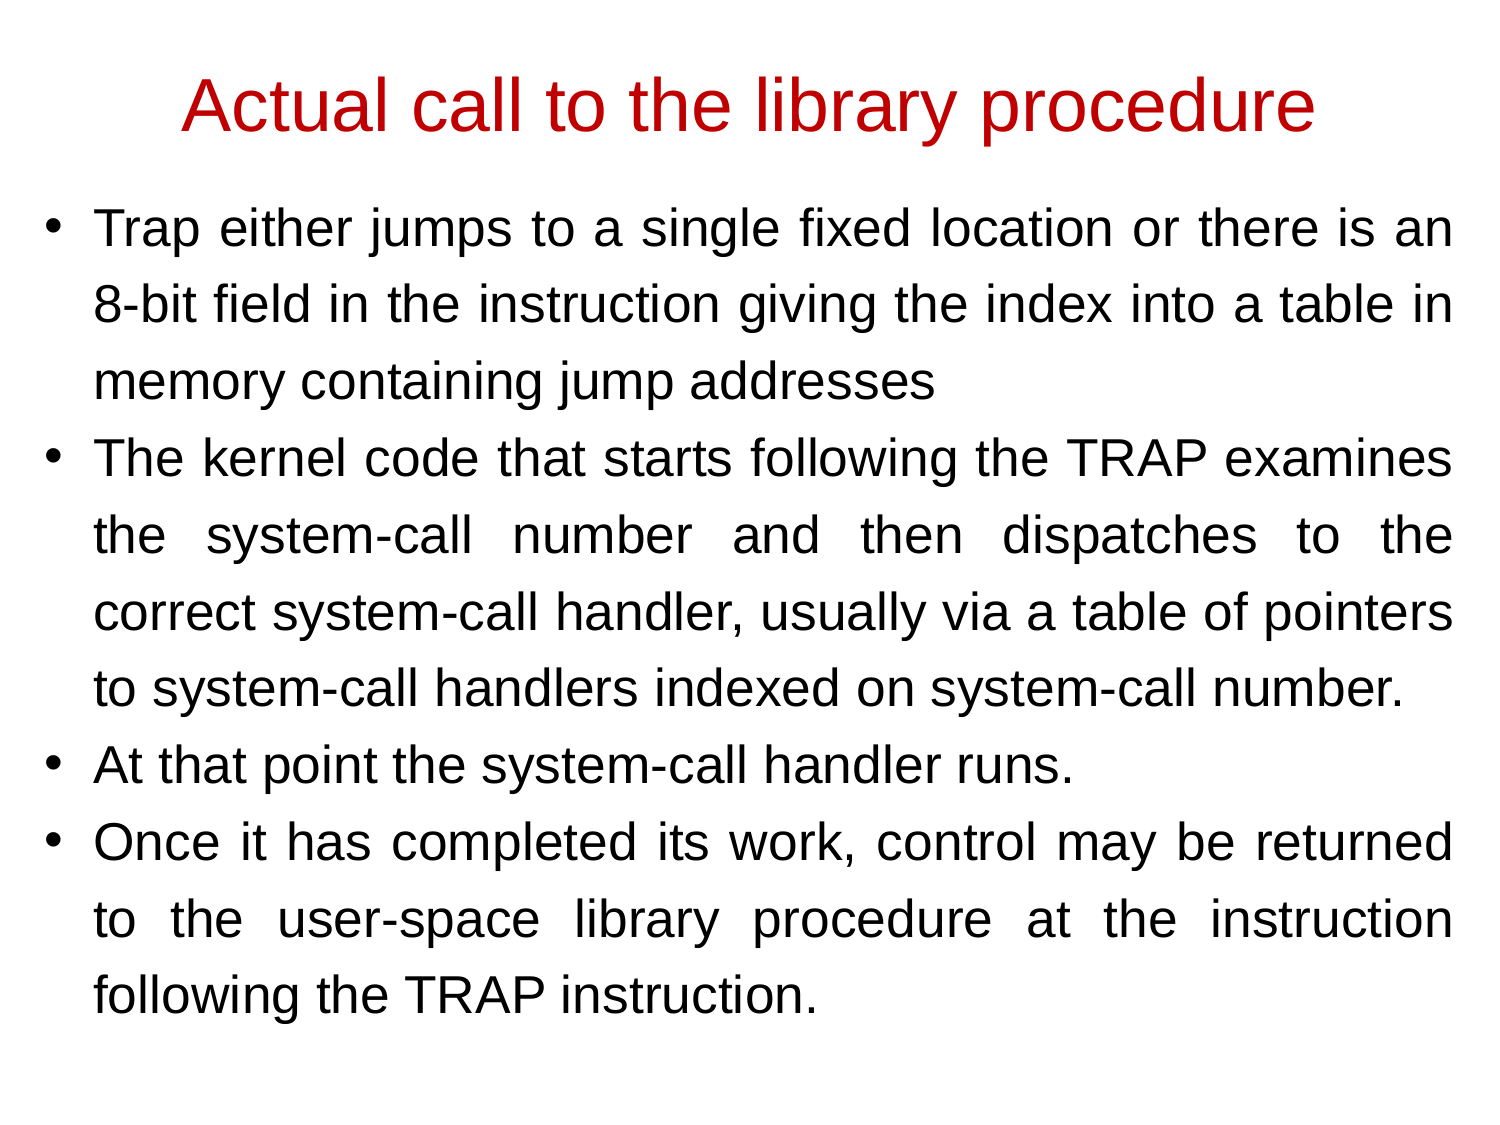

Actual call to the library procedure
Trap either jumps to a single fixed location or there is an 8-bit field in the instruction giving the index into a table in memory containing jump addresses
The kernel code that starts following the TRAP examines the system-call number and then dispatches to the correct system-call handler, usually via a table of pointers to system-call handlers indexed on system-call number.
At that point the system-call handler runs.
Once it has completed its work, control may be returned to the user-space library procedure at the instruction following the TRAP instruction.